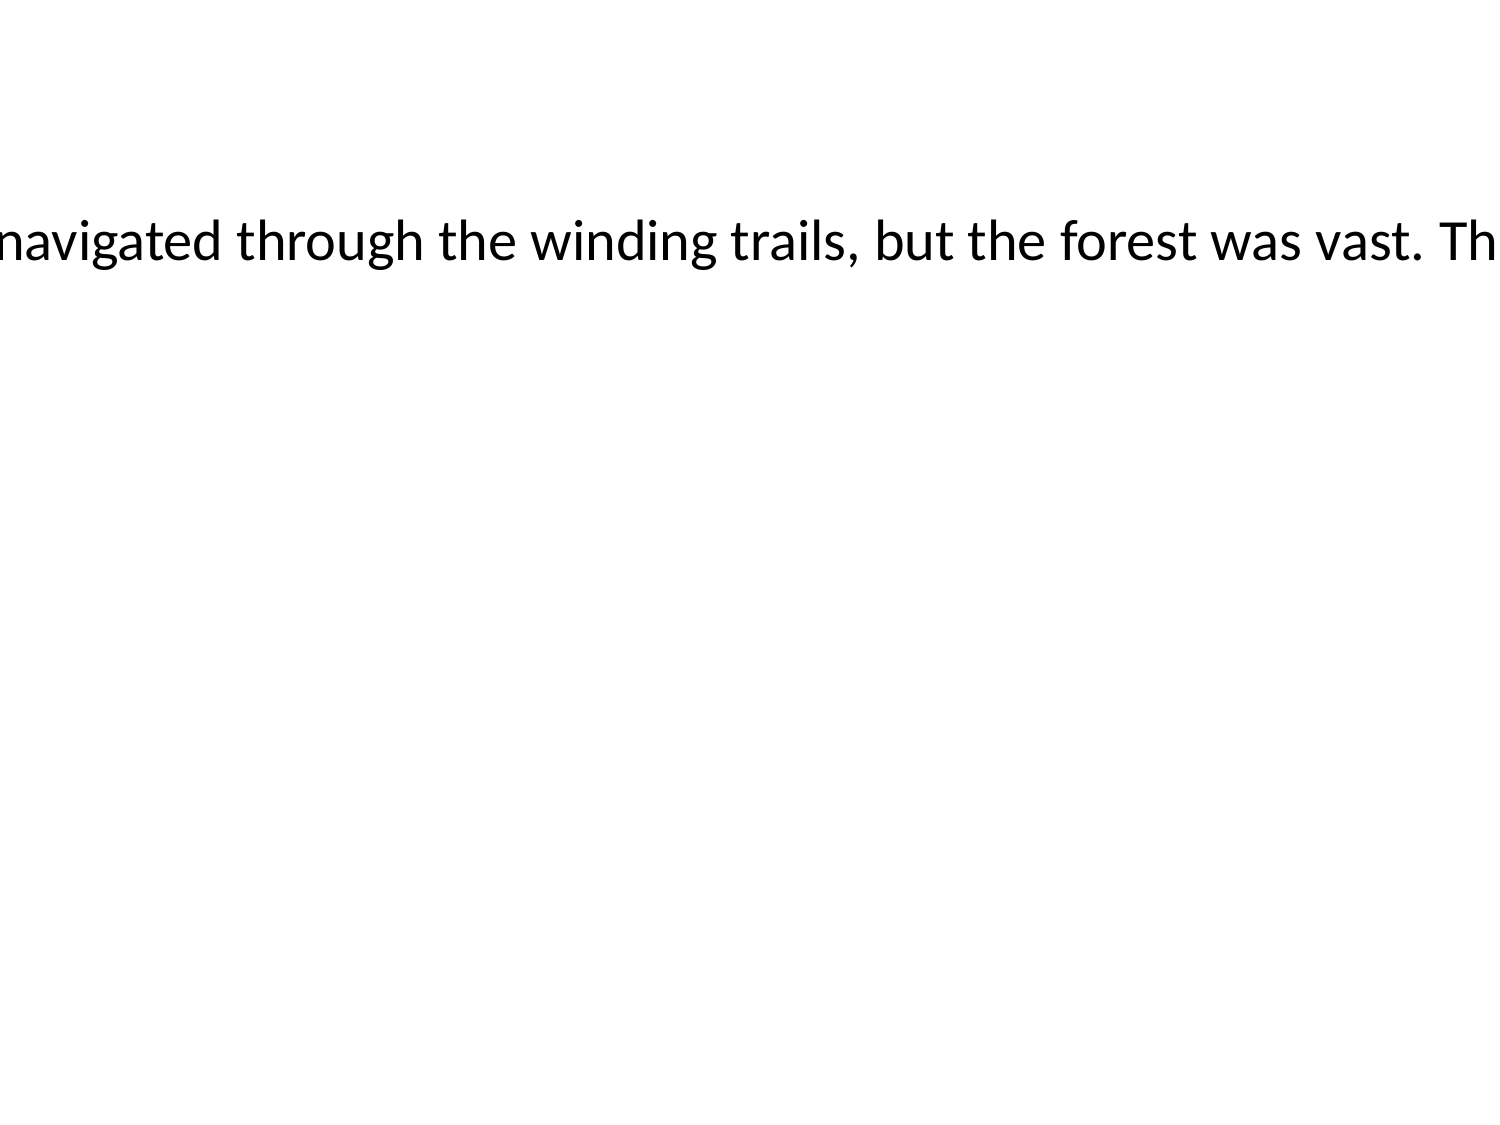

Together, Gizmo, Flutter, and Luma ventured on. They navigated through the winding trails, but the forest was vast. They still needed one more piece of the puzzle to get home.